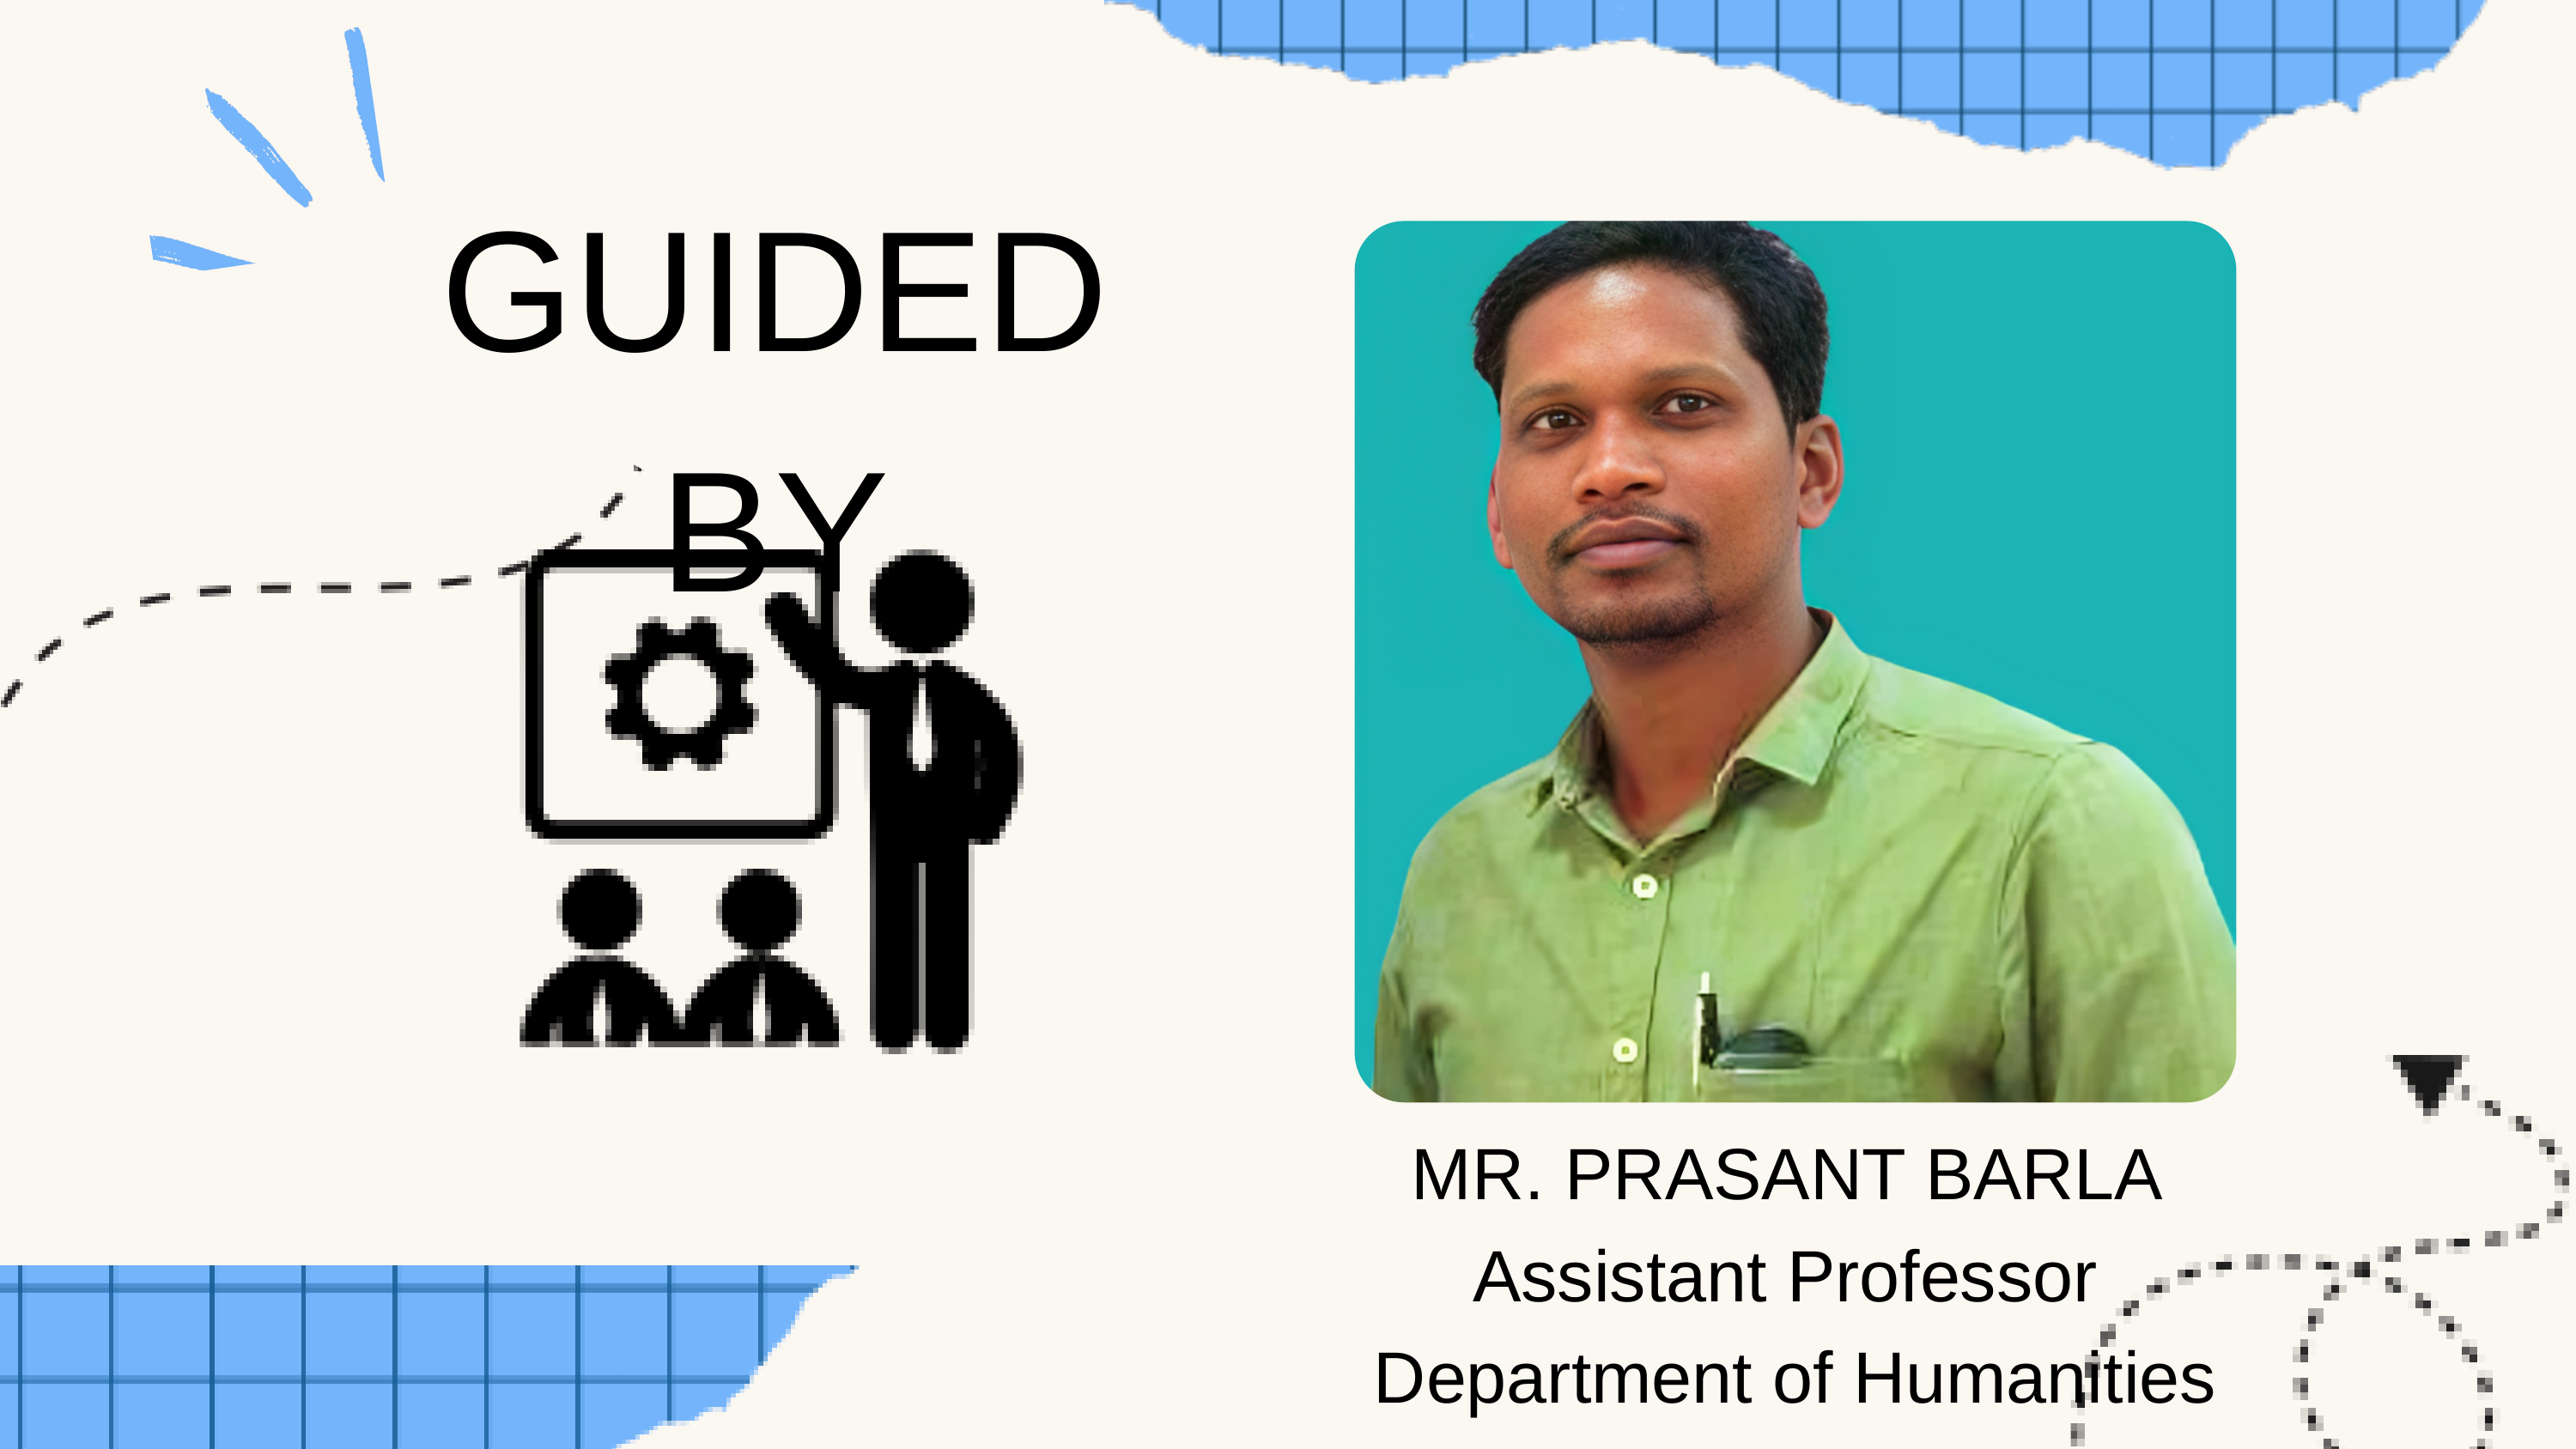

GUIDED BY

MR. PRASANT BARLA
Assistant Professor
Department of Humanities